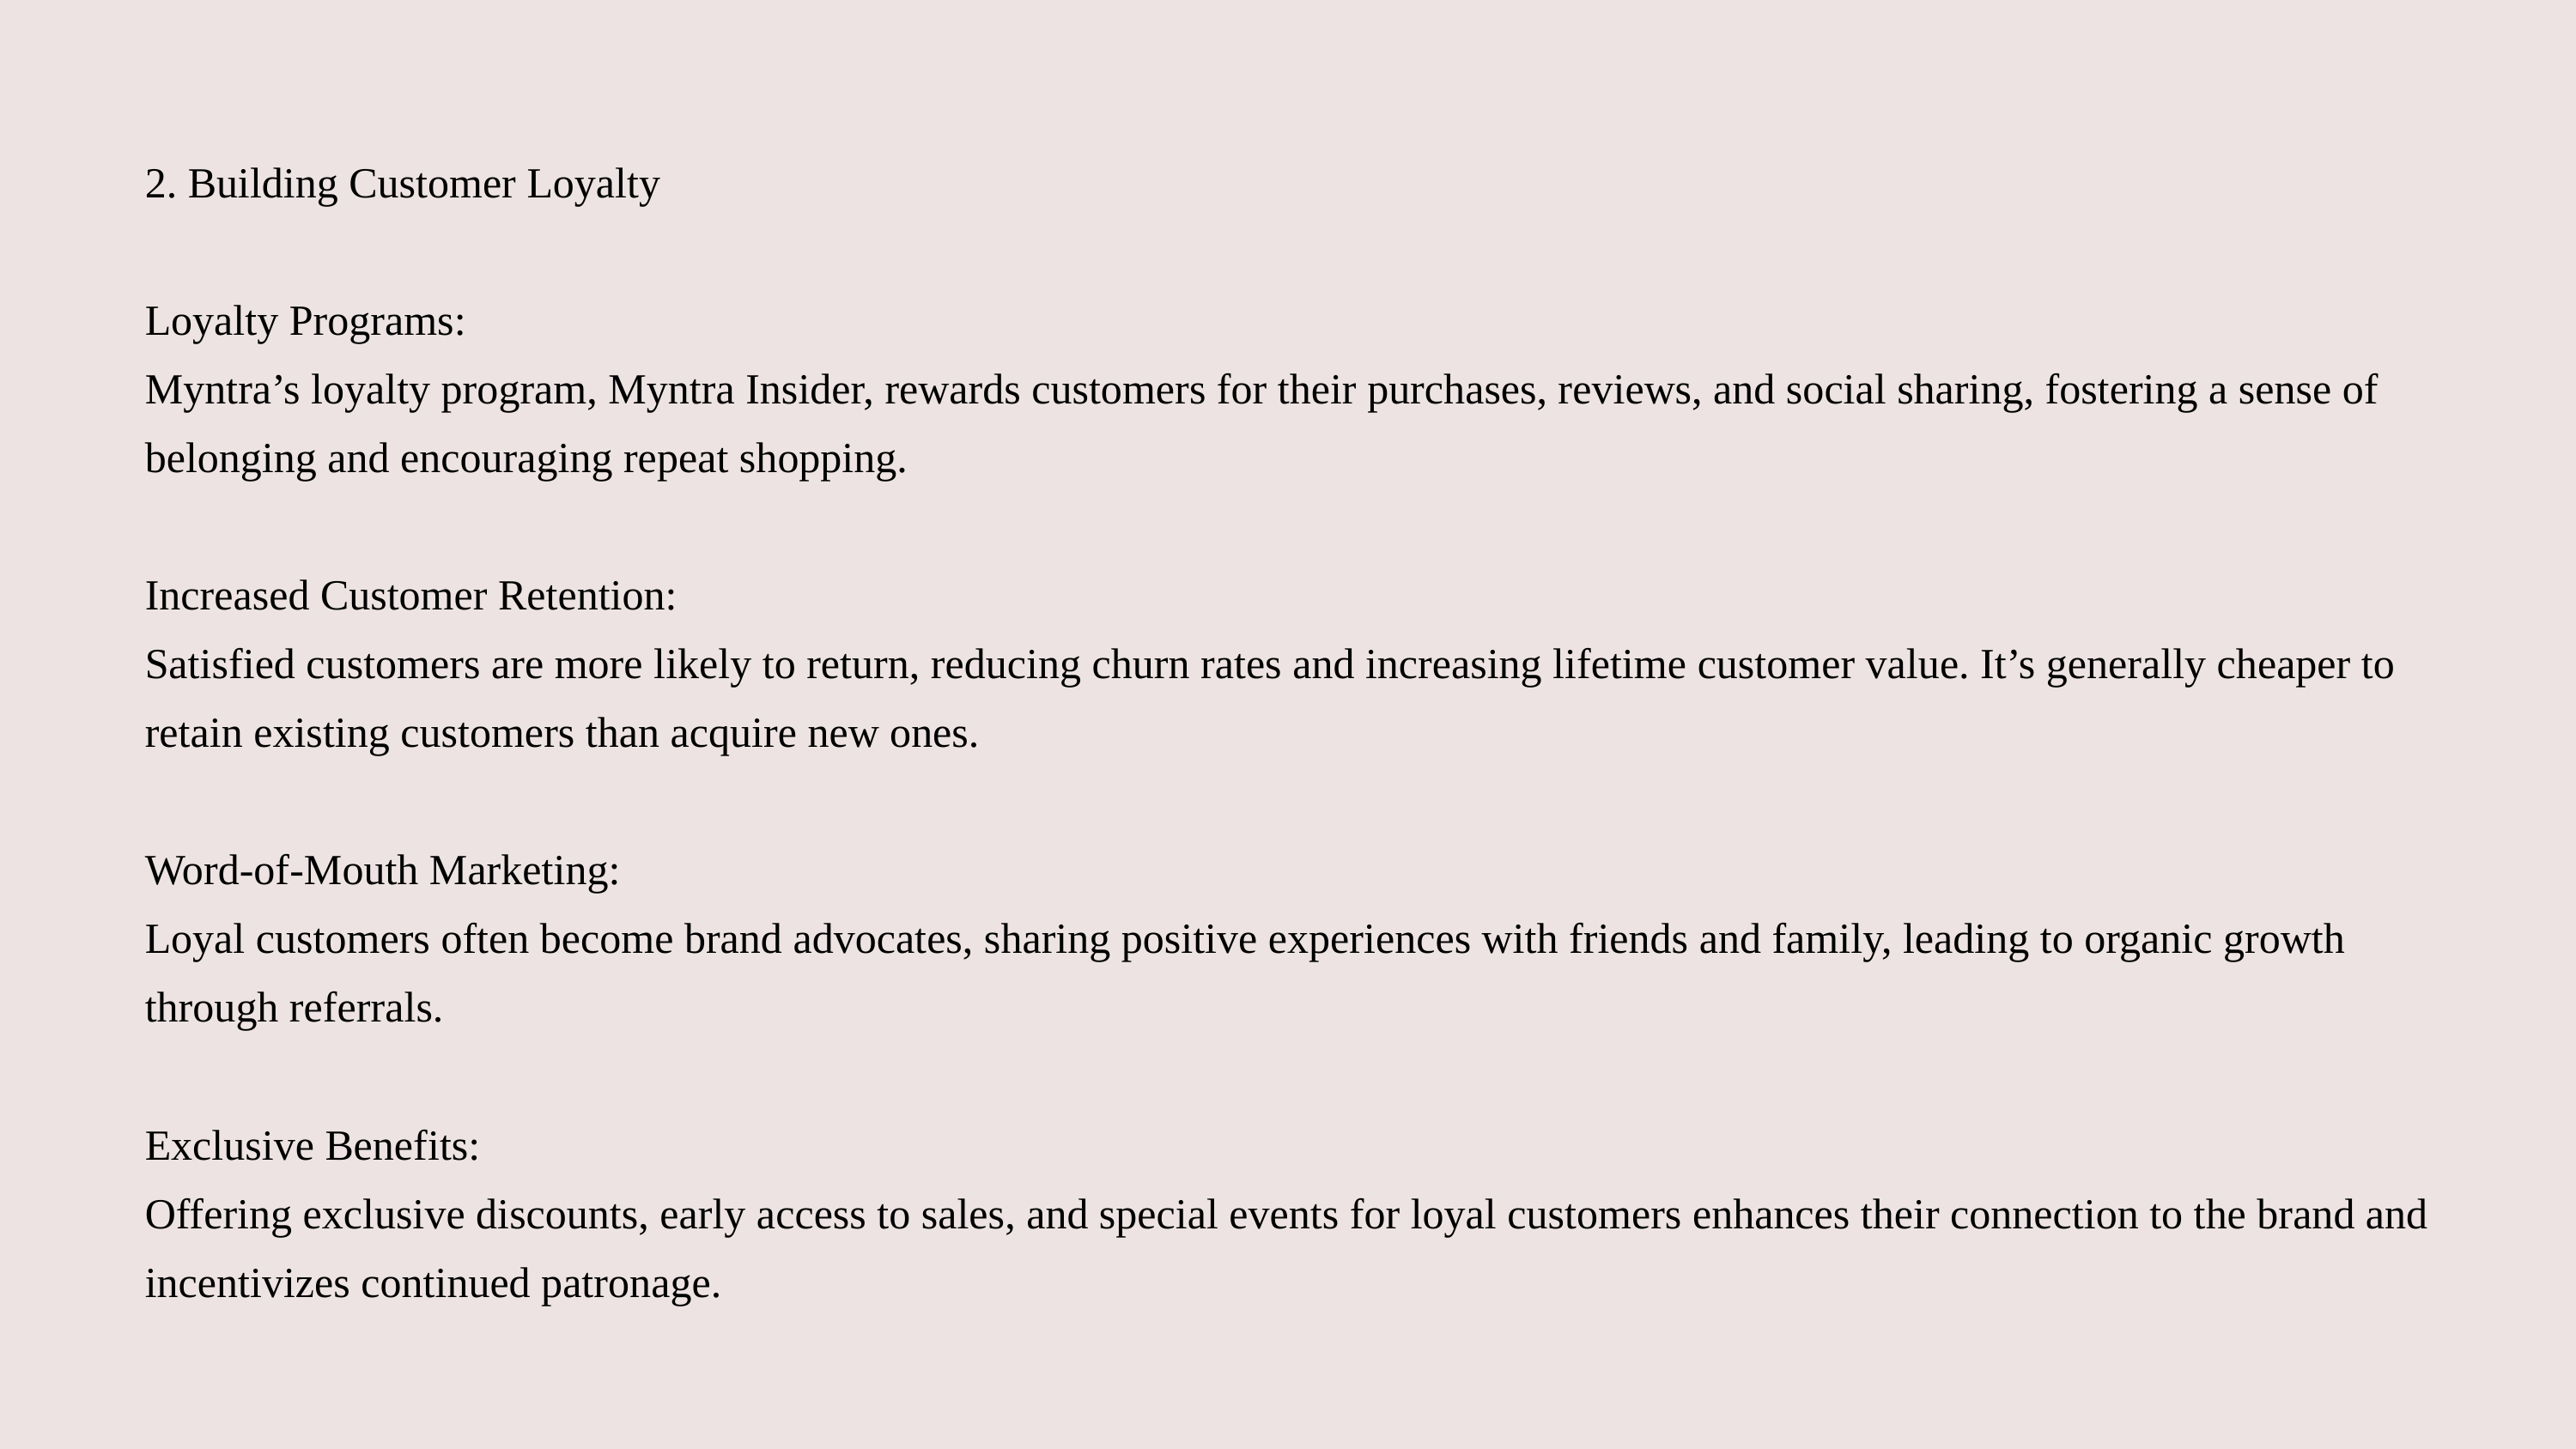

2. Building Customer Loyalty

Loyalty Programs:
Myntra’s loyalty program, Myntra Insider, rewards customers for their purchases, reviews, and social sharing, fostering a sense of belonging and encouraging repeat shopping.

Increased Customer Retention:
Satisfied customers are more likely to return, reducing churn rates and increasing lifetime customer value. It’s generally cheaper to retain existing customers than acquire new ones.

Word-of-Mouth Marketing:
Loyal customers often become brand advocates, sharing positive experiences with friends and family, leading to organic growth through referrals.

Exclusive Benefits:
Offering exclusive discounts, early access to sales, and special events for loyal customers enhances their connection to the brand and incentivizes continued patronage.